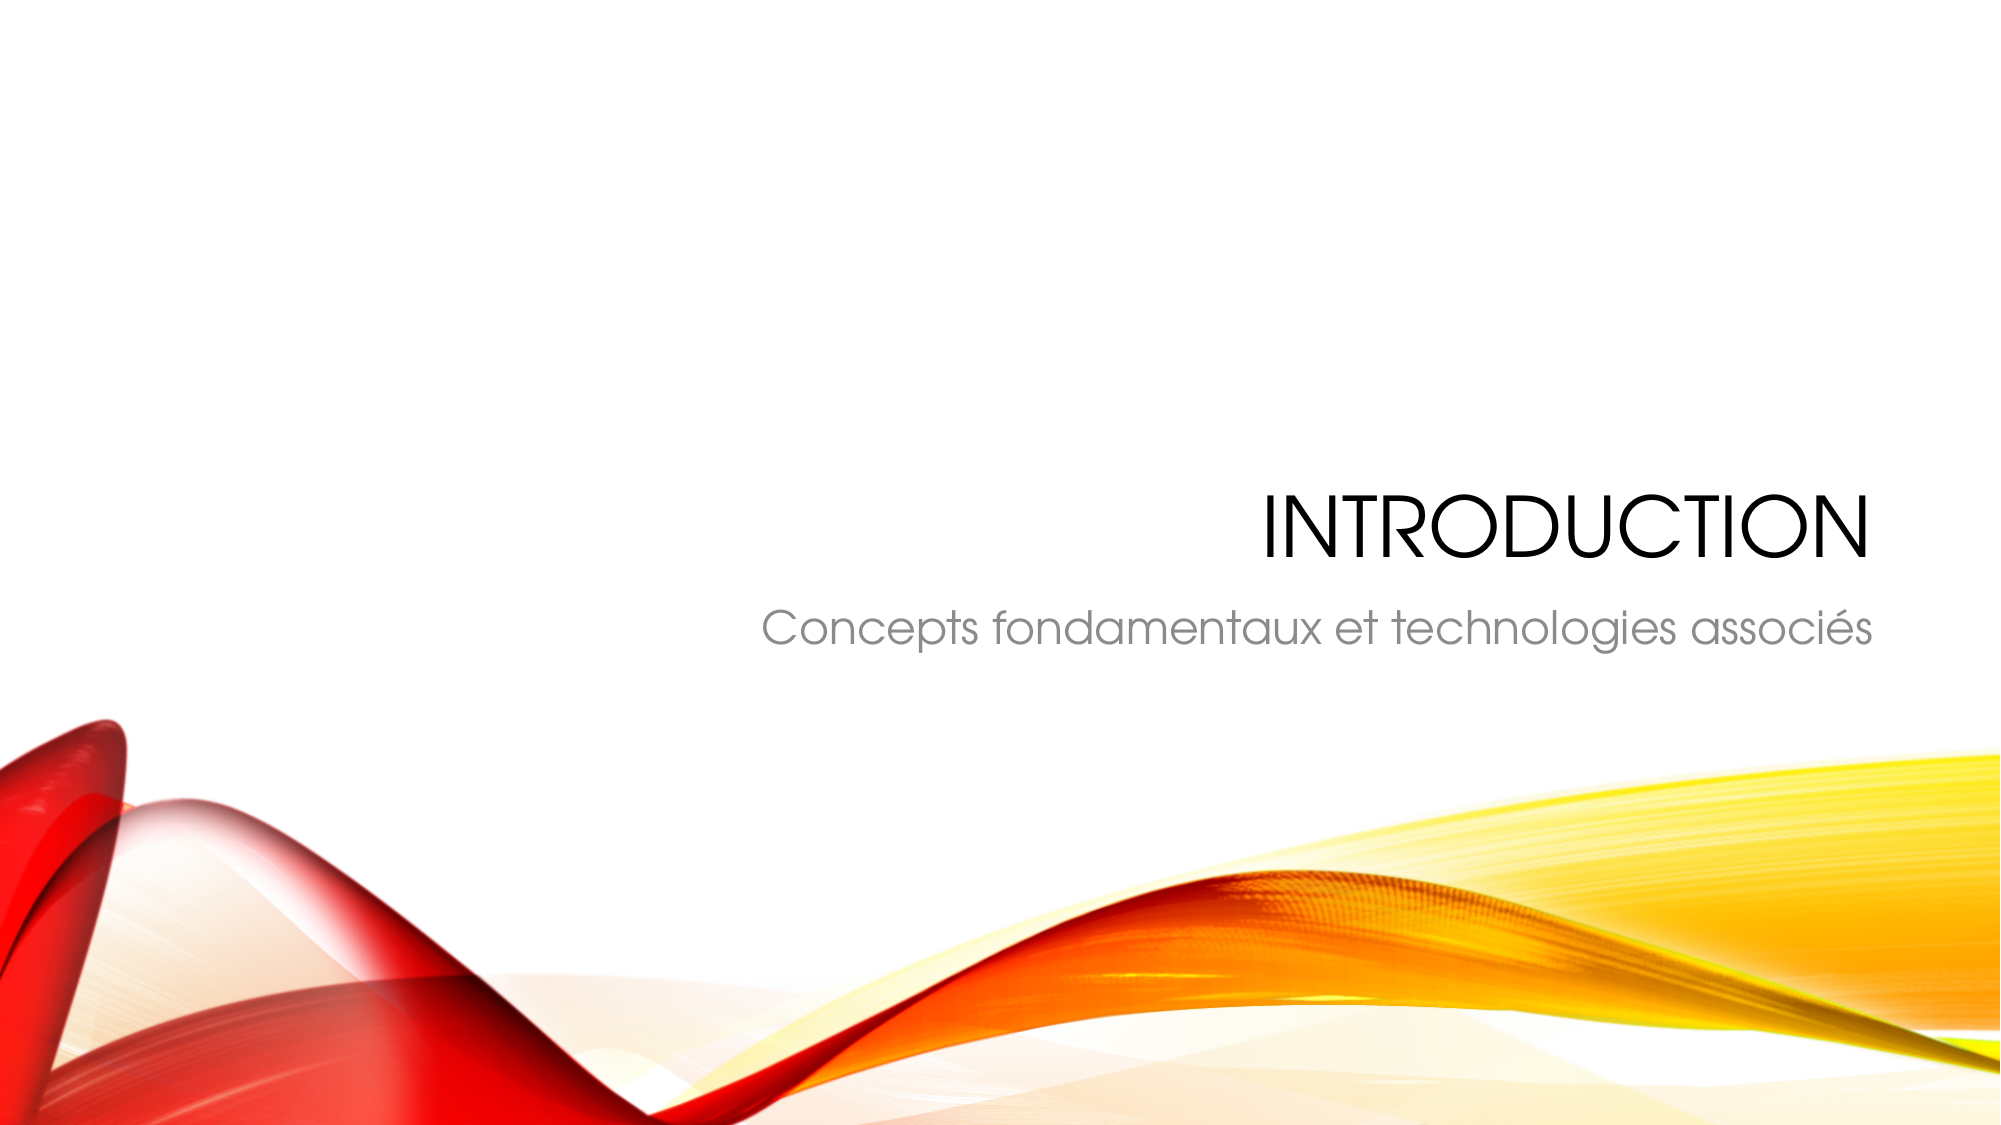

# Introduction
Concepts fondamentaux et technologies associés